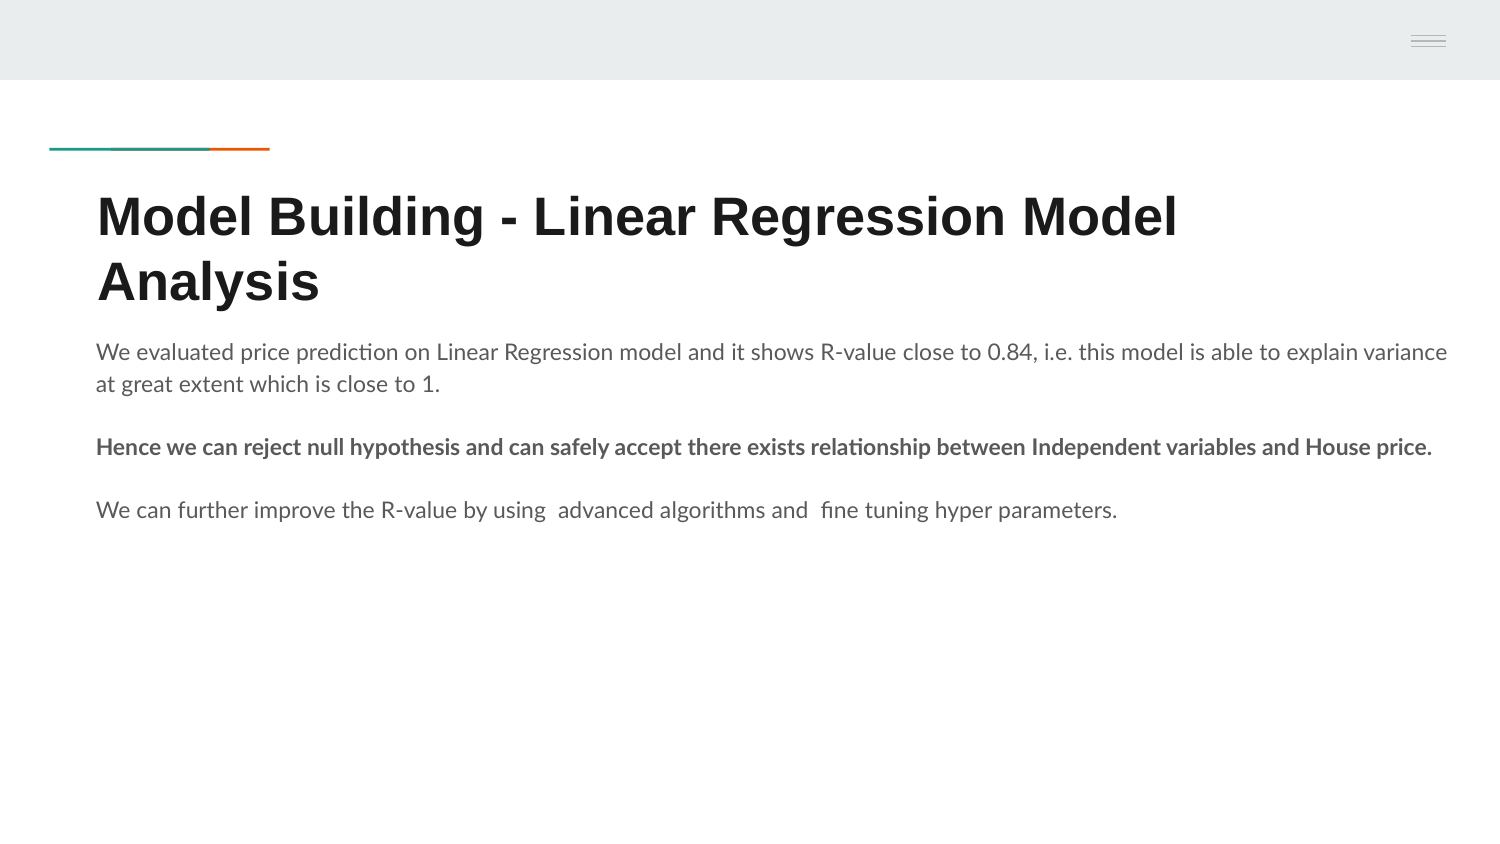

# Model Building - Linear Regression Model Analysis
We evaluated price prediction on Linear Regression model and it shows R-value close to 0.84, i.e. this model is able to explain variance at great extent which is close to 1.

Hence we can reject null hypothesis and can safely accept there exists relationship between Independent variables and House price.

We can further improve the R-value by using  advanced algorithms and  fine tuning hyper parameters.